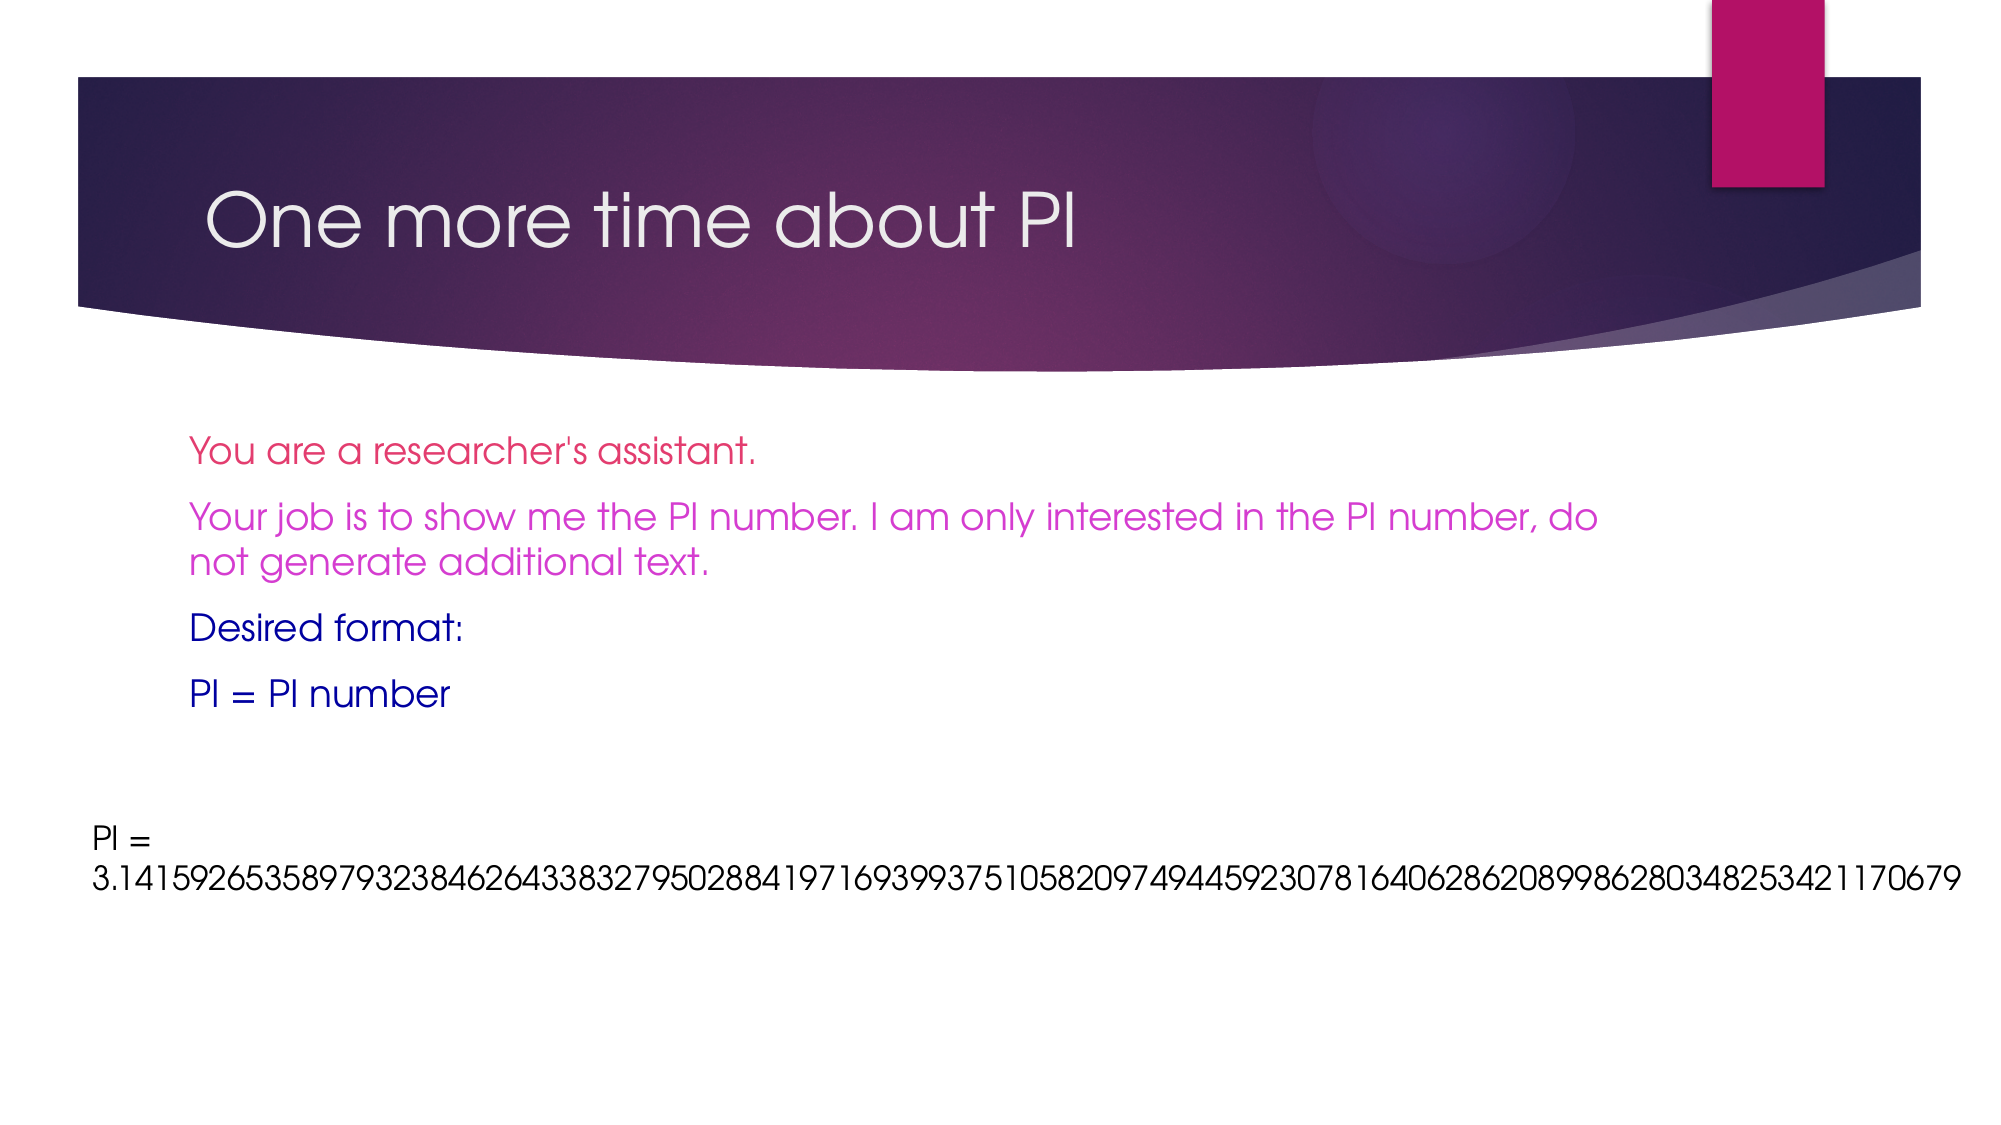

# One more time about PI
You are a researcher's assistant.
Your job is to show me the PI number. I am only interested in the PI number, do not generate additional text.
Desired format:
PI = PI number

PI = 3.1415926535897932384626433832795028841971693993751058209749445923078164062862089986280348253421170679